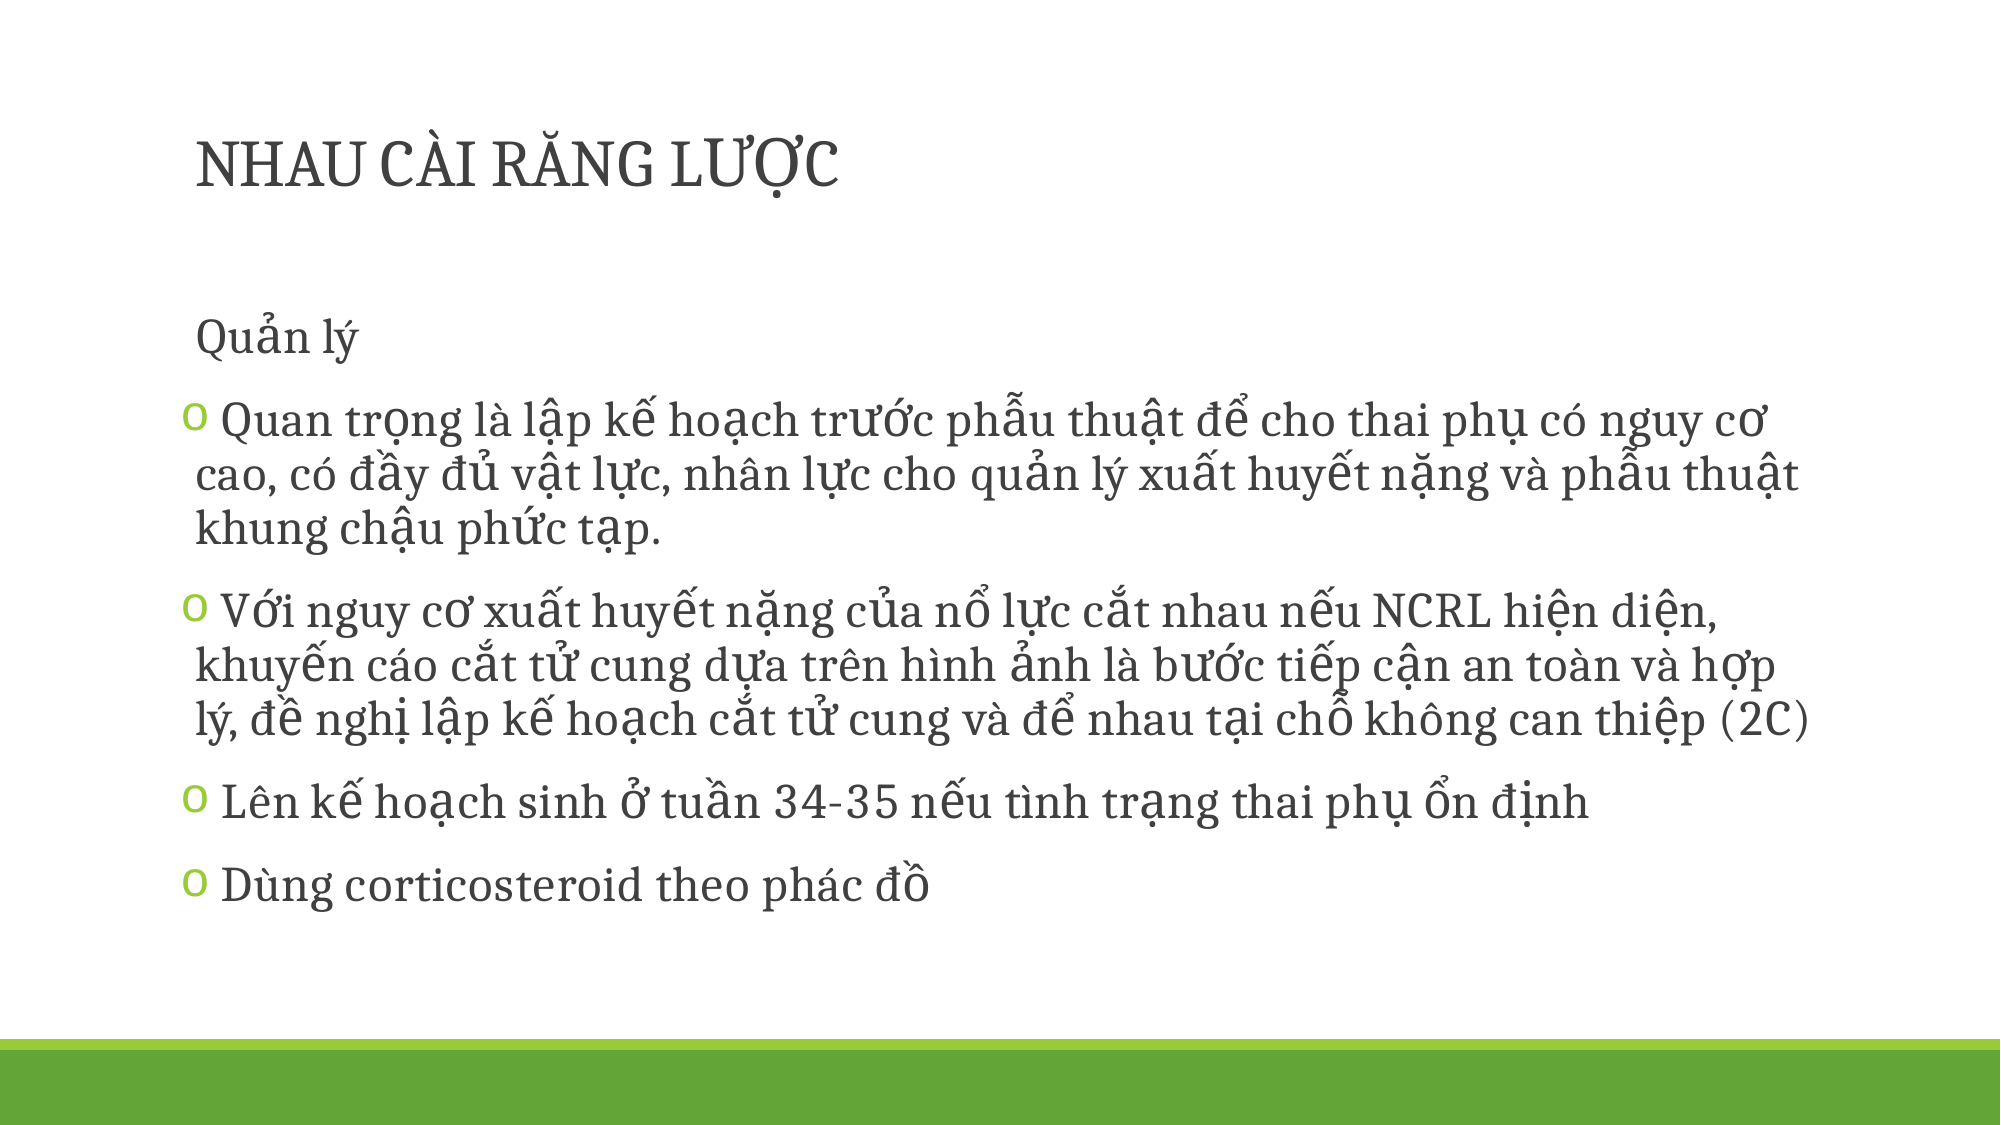

# NHAU CÀI RĂNG LƯỢC
Quản lý
 Quan trọng là lập kế hoạch trước phẫu thuật để cho thai phụ có nguy cơ cao, có đầy đủ vật lực, nhân lực cho quản lý xuất huyết nặng và phẫu thuật khung chậu phức tạp.
 Với nguy cơ xuất huyết nặng của nổ lực cắt nhau nếu NCRL hiện diện, khuyến cáo cắt tử cung dựa trên hình ảnh là bước tiếp cận an toàn và hợp lý, đề nghị lập kế hoạch cắt tử cung và để nhau tại chỗ không can thiệp (2C)
 Lên kế hoạch sinh ở tuần 34-35 nếu tình trạng thai phụ ổn định
 Dùng corticosteroid theo phác đồ